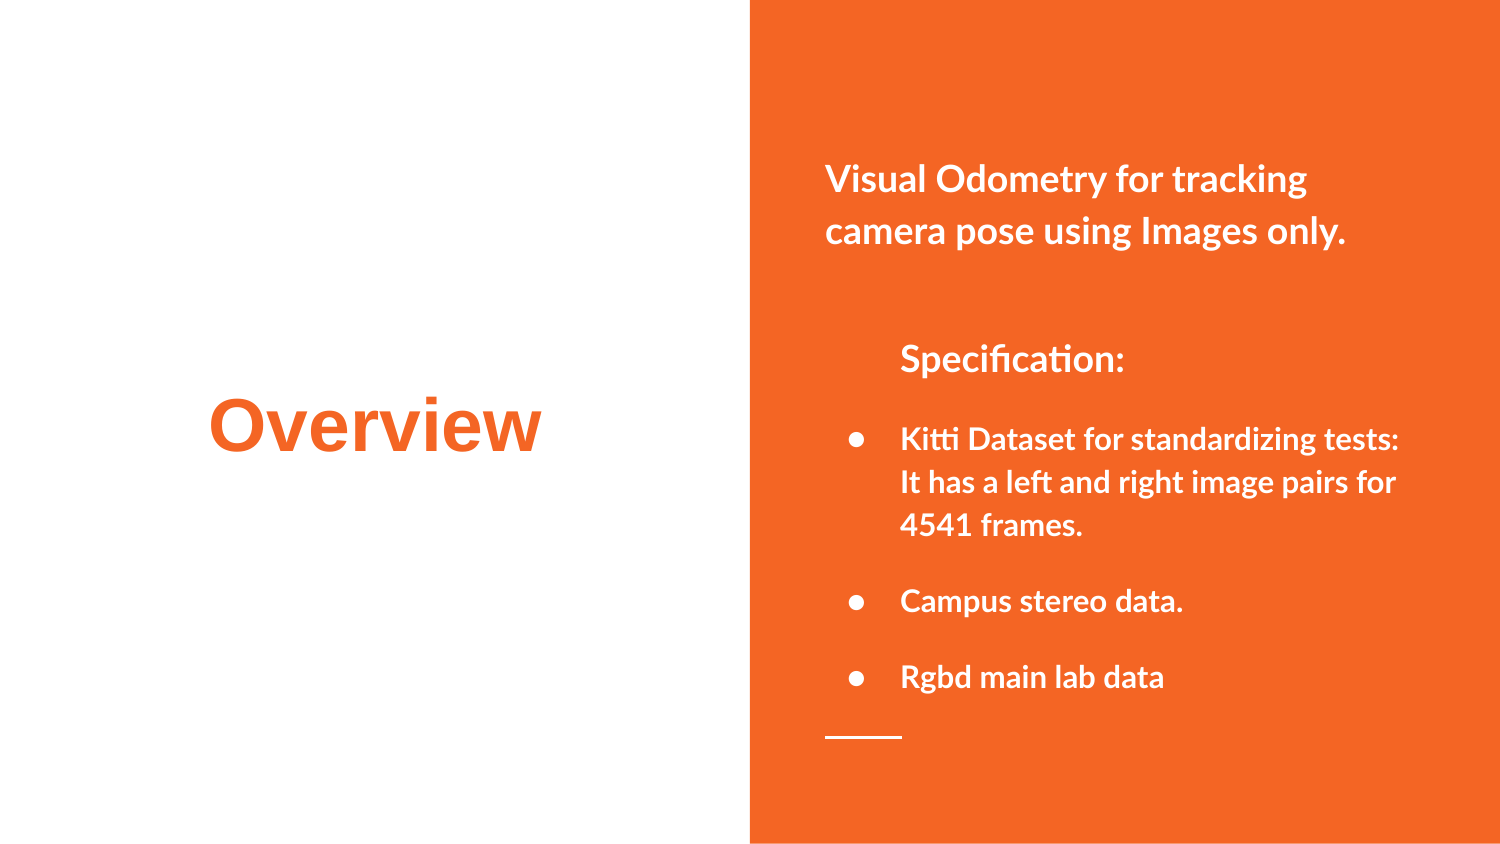

Visual Odometry for tracking camera pose using Images only.

Specification:
Kitti Dataset for standardizing tests: It has a left and right image pairs for 4541 frames.
Campus stereo data.
Rgbd main lab data
# Overview